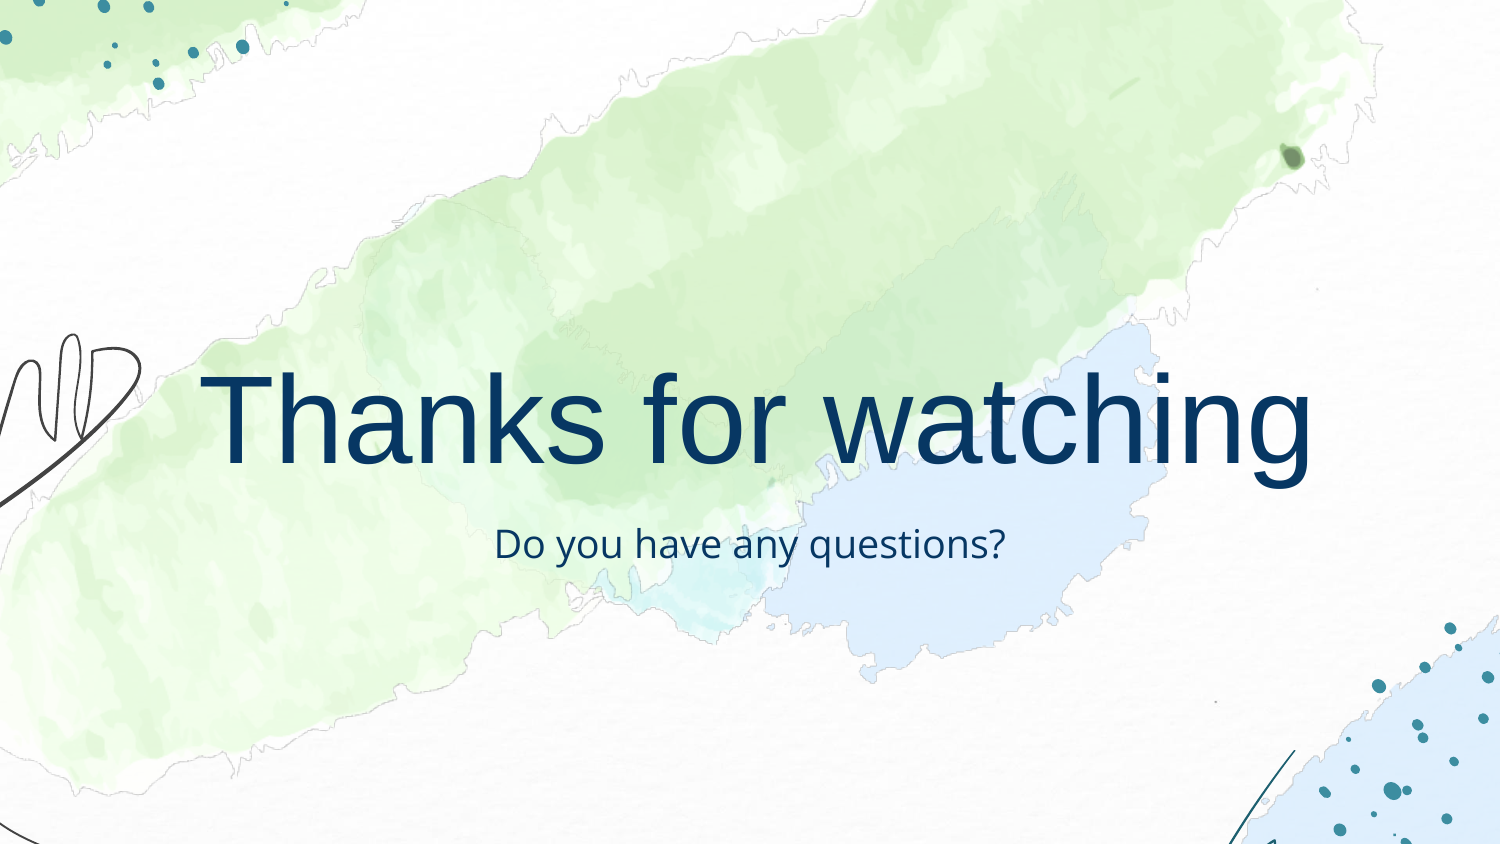

# Thanks for watching
Do you have any questions?